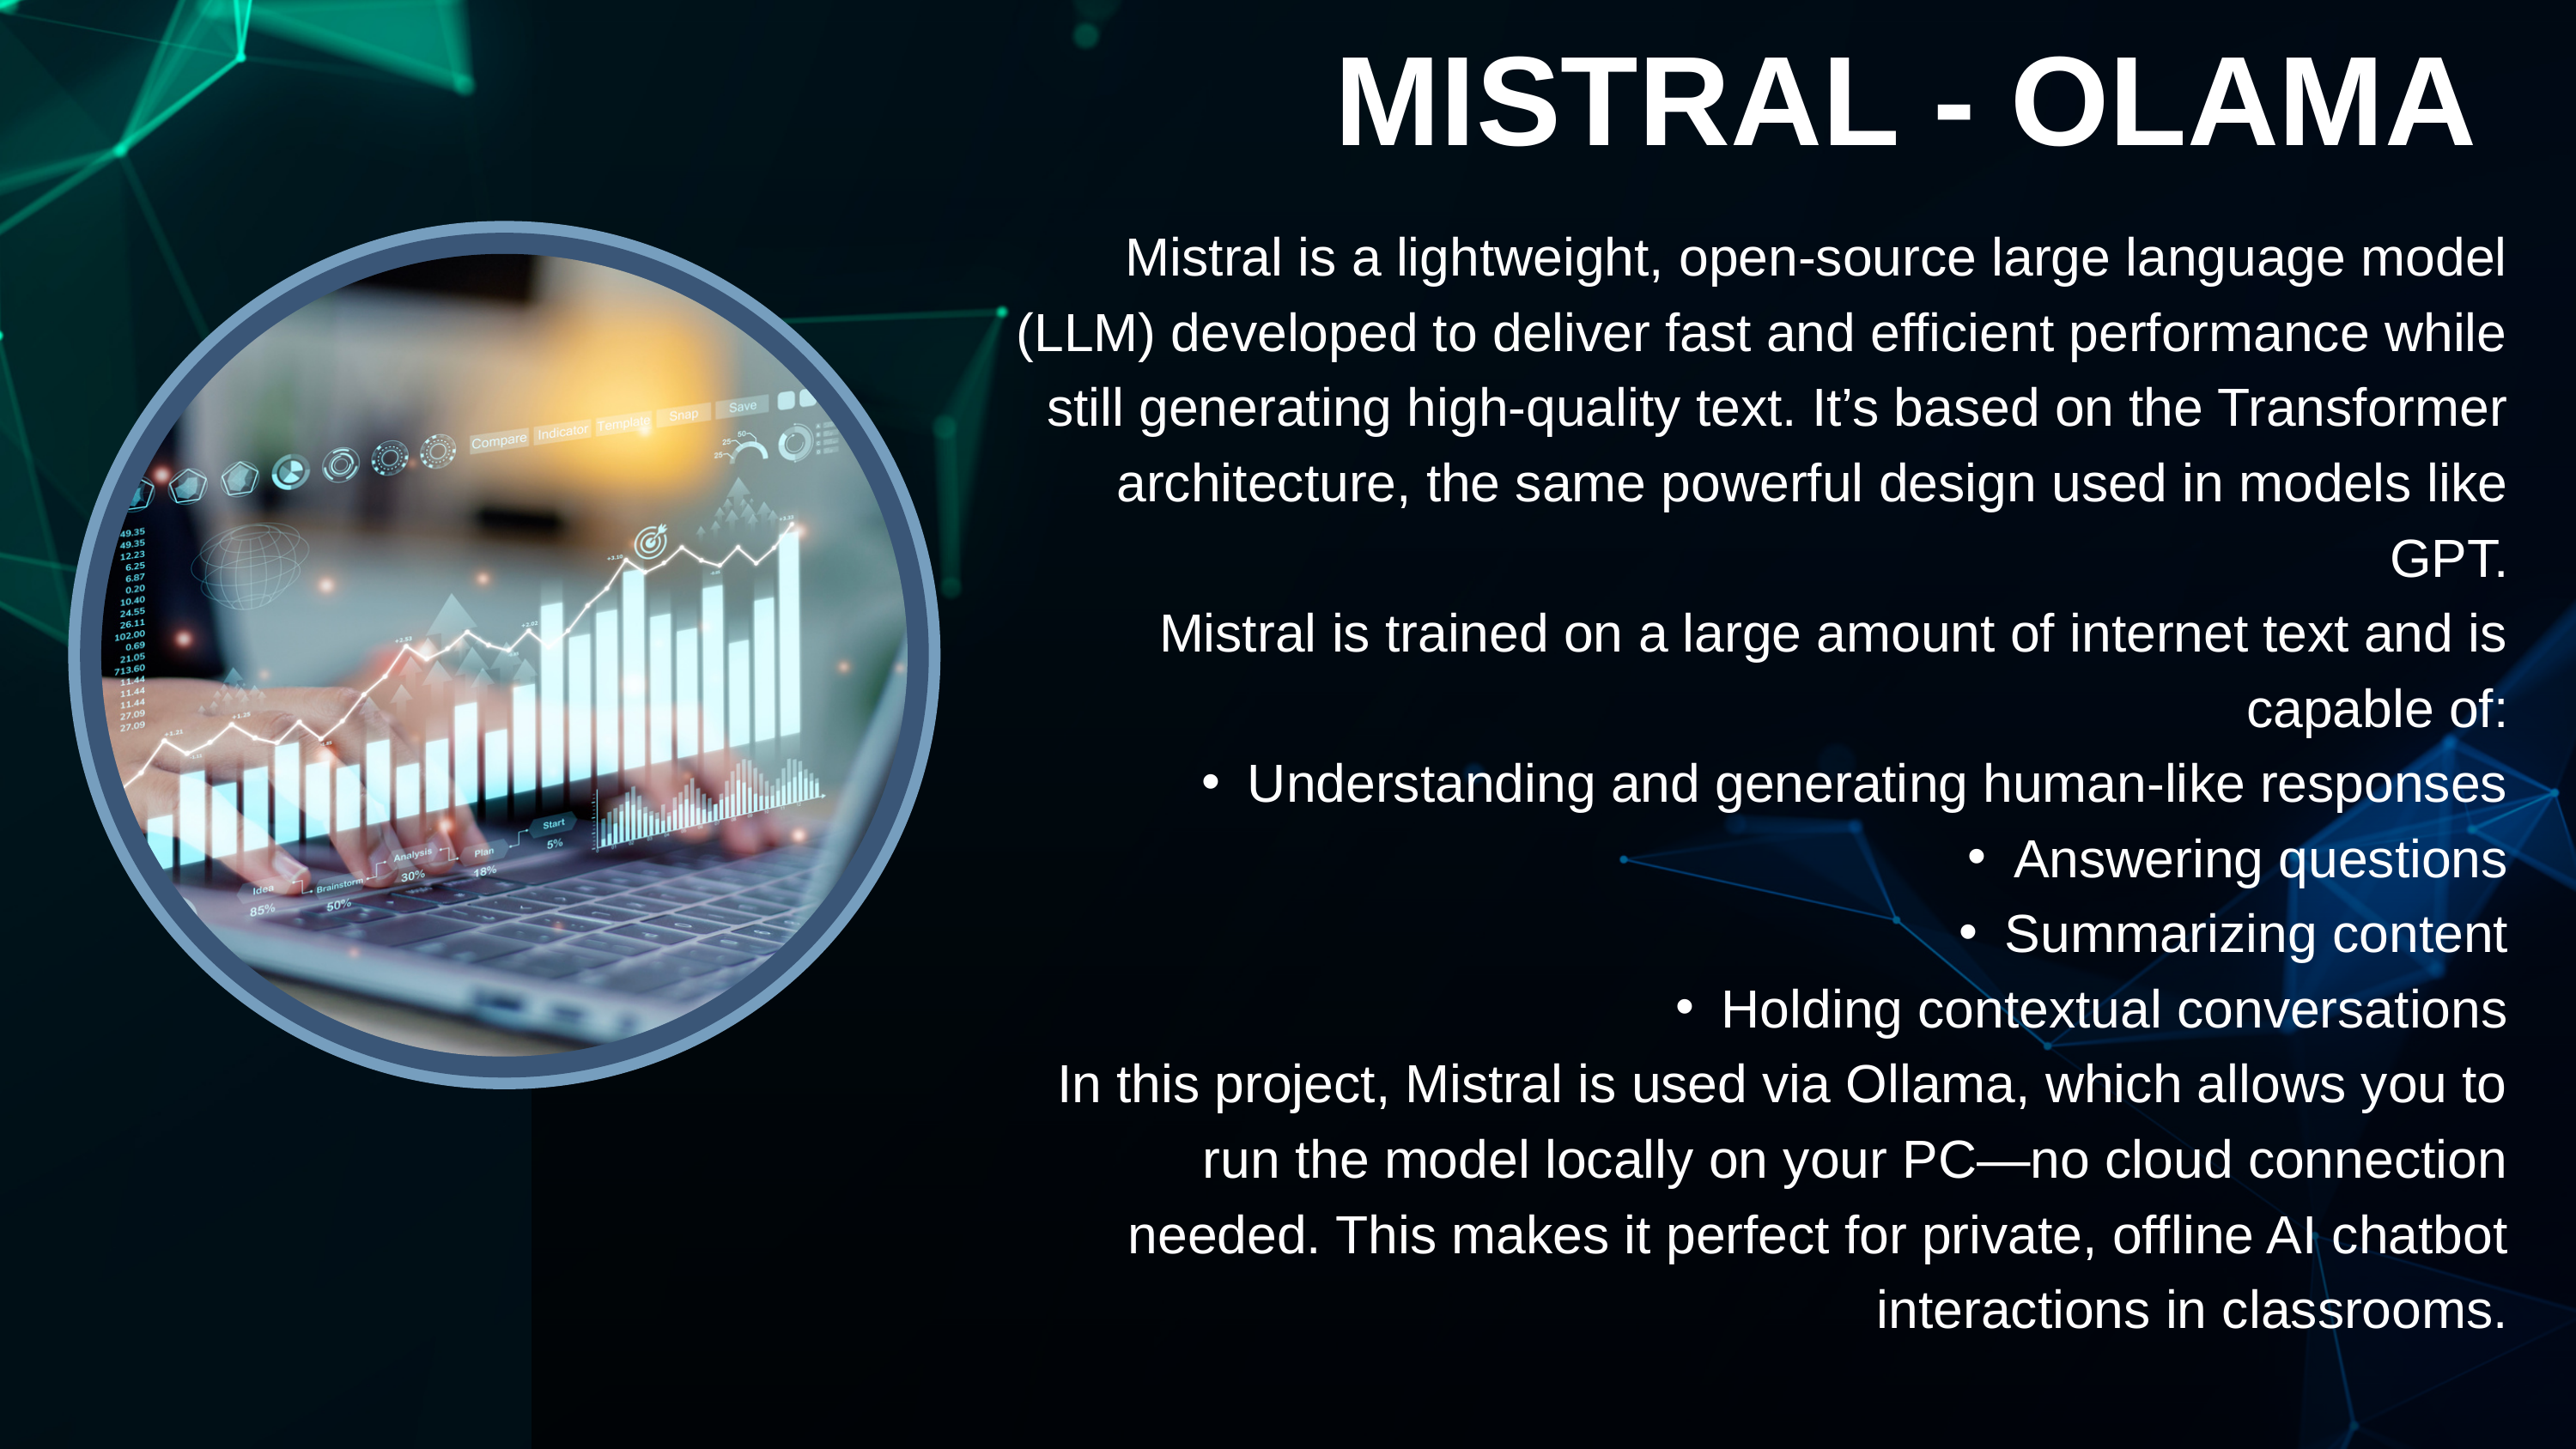

MISTRAL - OLAMA
Mistral is a lightweight, open-source large language model (LLM) developed to deliver fast and efficient performance while still generating high-quality text. It’s based on the Transformer architecture, the same powerful design used in models like GPT.
Mistral is trained on a large amount of internet text and is capable of:
Understanding and generating human-like responses
Answering questions
Summarizing content
Holding contextual conversations
In this project, Mistral is used via Ollama, which allows you to run the model locally on your PC—no cloud connection needed. This makes it perfect for private, offline AI chatbot interactions in classrooms.